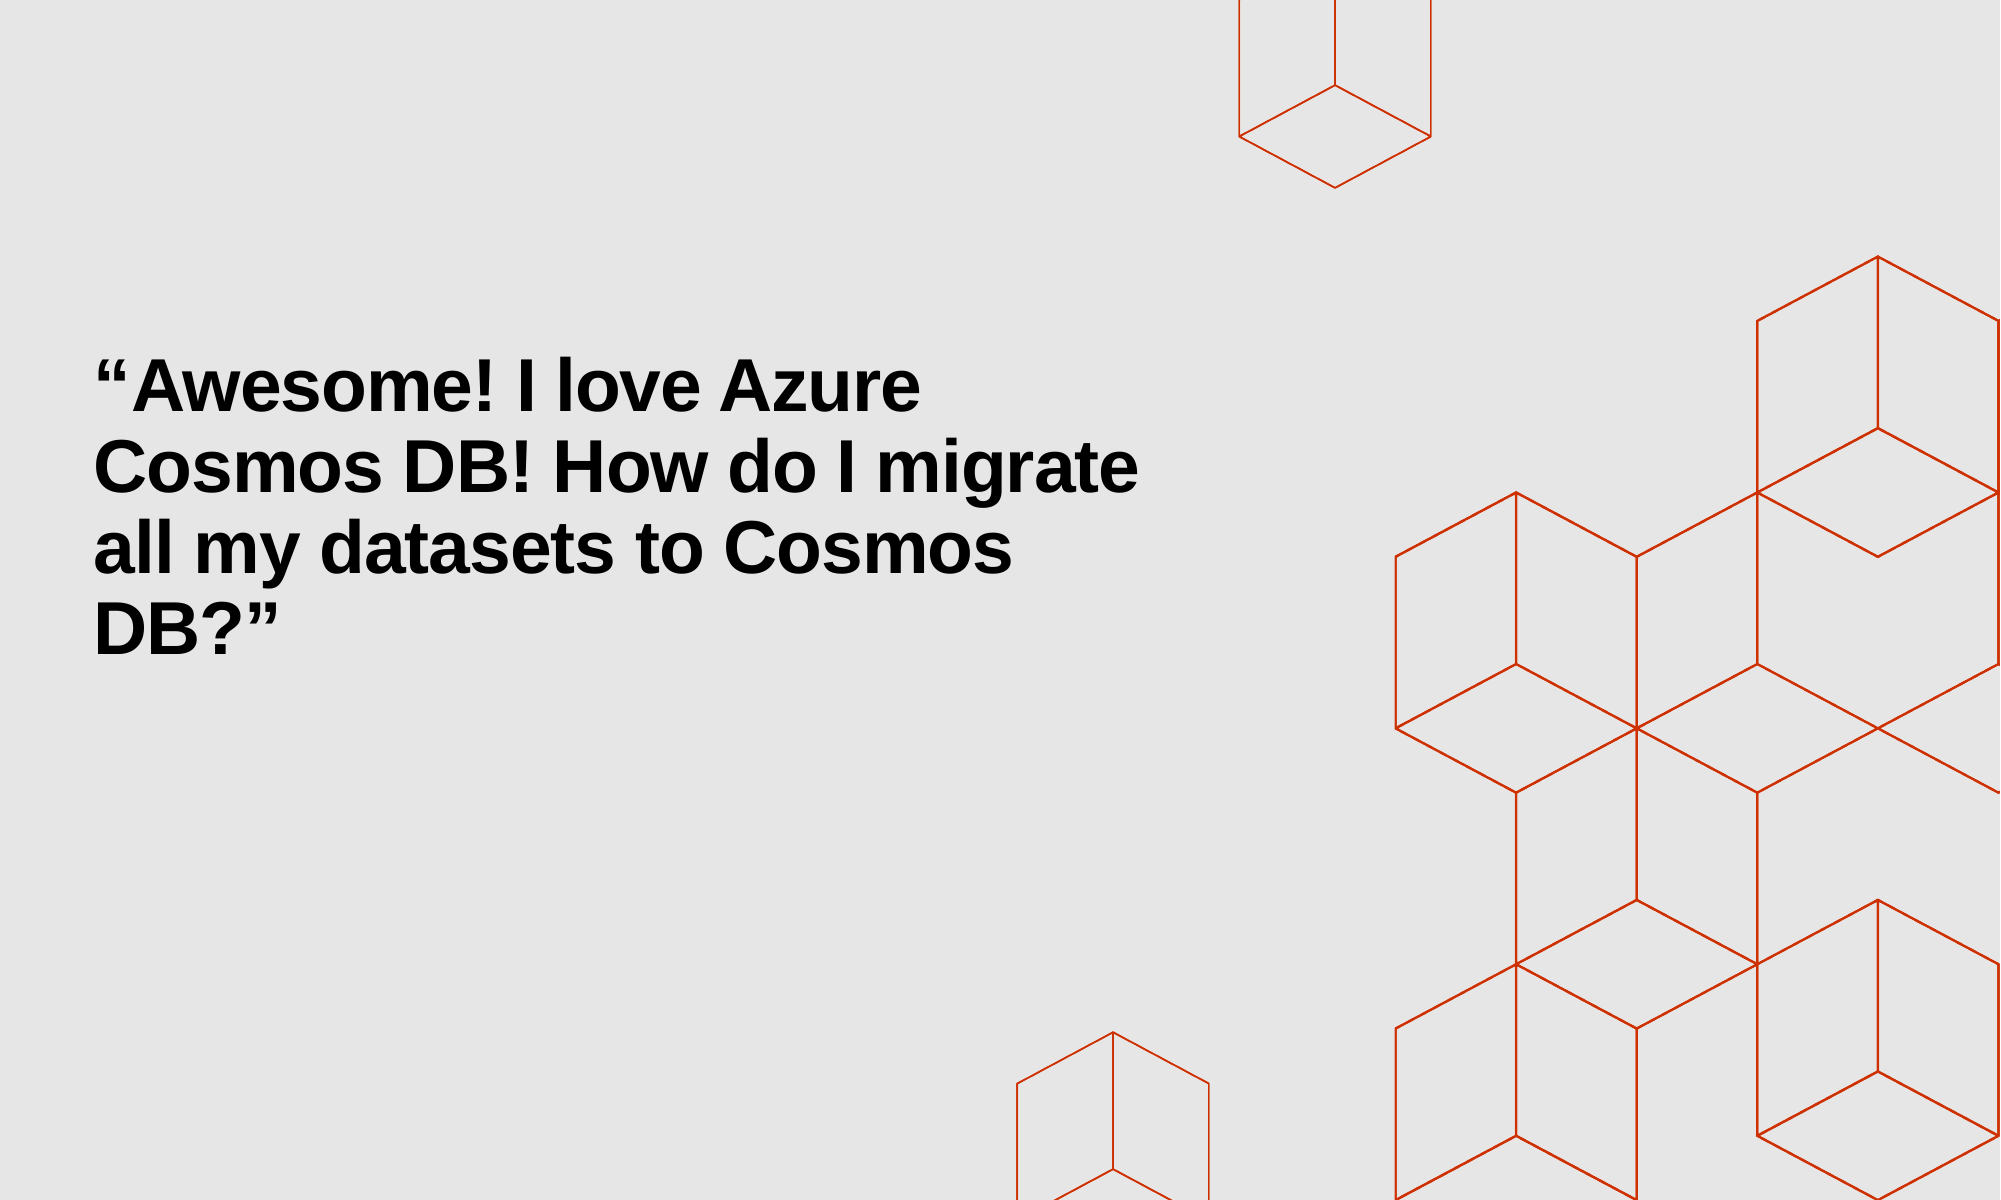

# “Awesome! I love Azure Cosmos DB! How do I migrate all my datasets to Cosmos DB?”